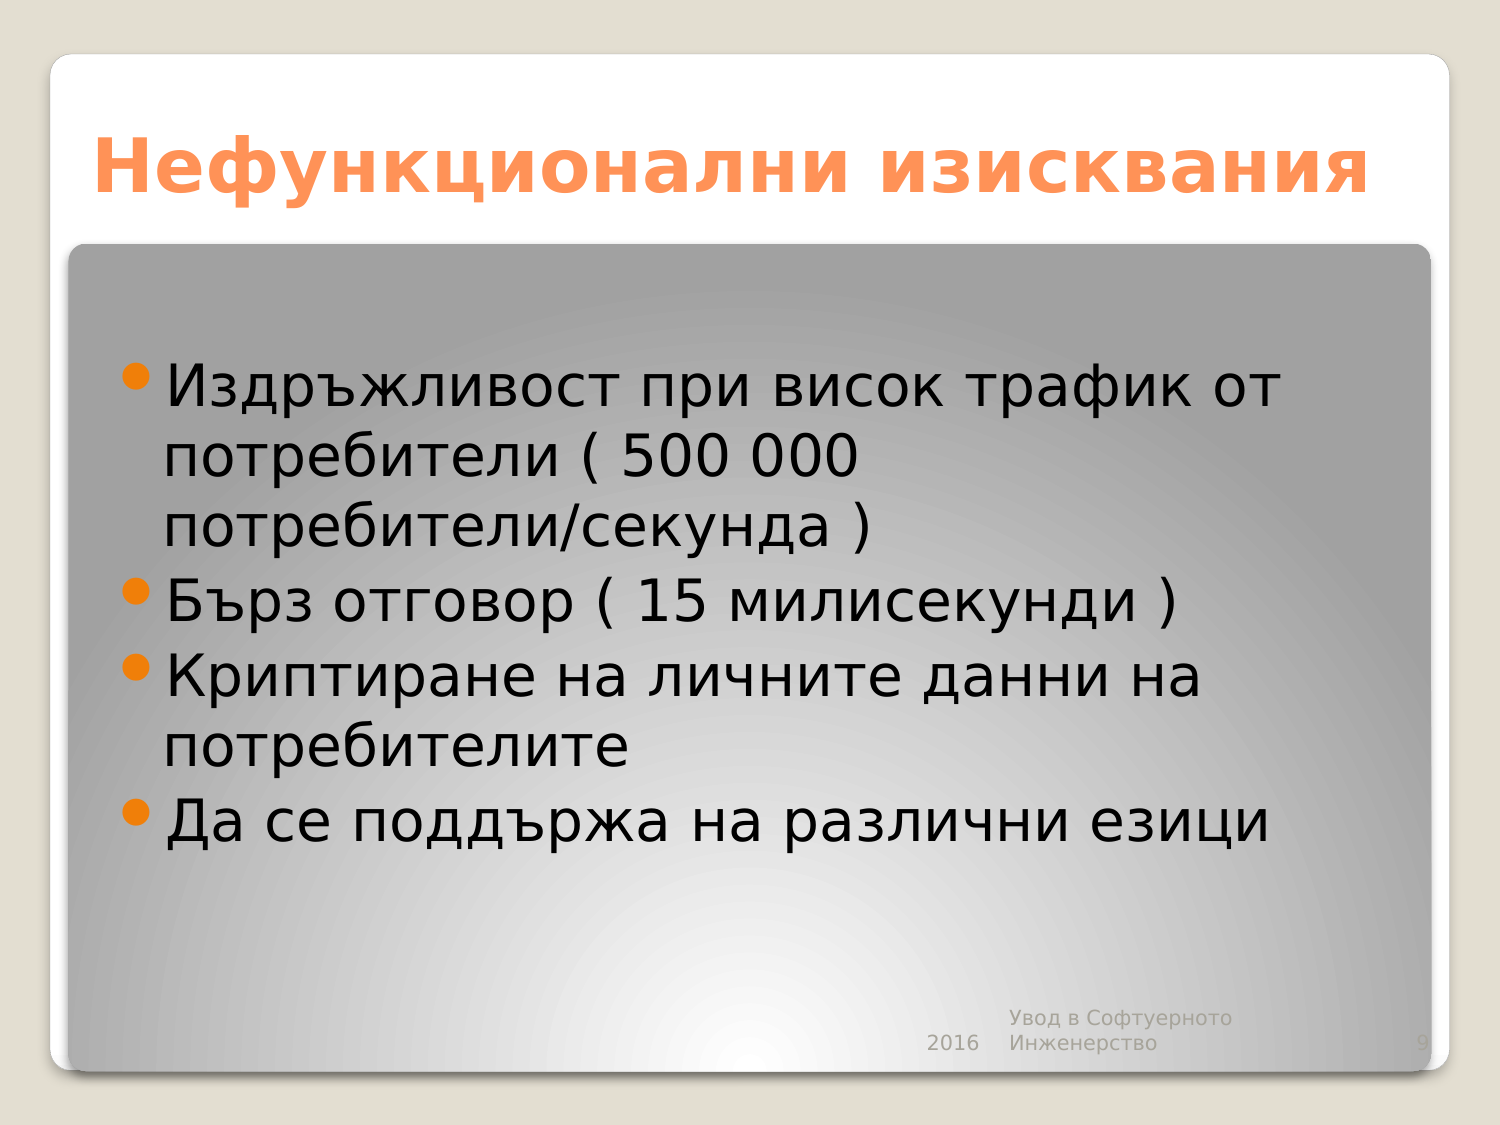

# Нефункционални изисквания
Издръжливост при висок трафик от потребители ( 500 000  потребители/секунда )
Бърз отговор ( 15 милисекунди )
Криптиране на личните данни на потребителите
Да се поддържа на различни езици

2016
Увод в Софтуерното Инженерство
9